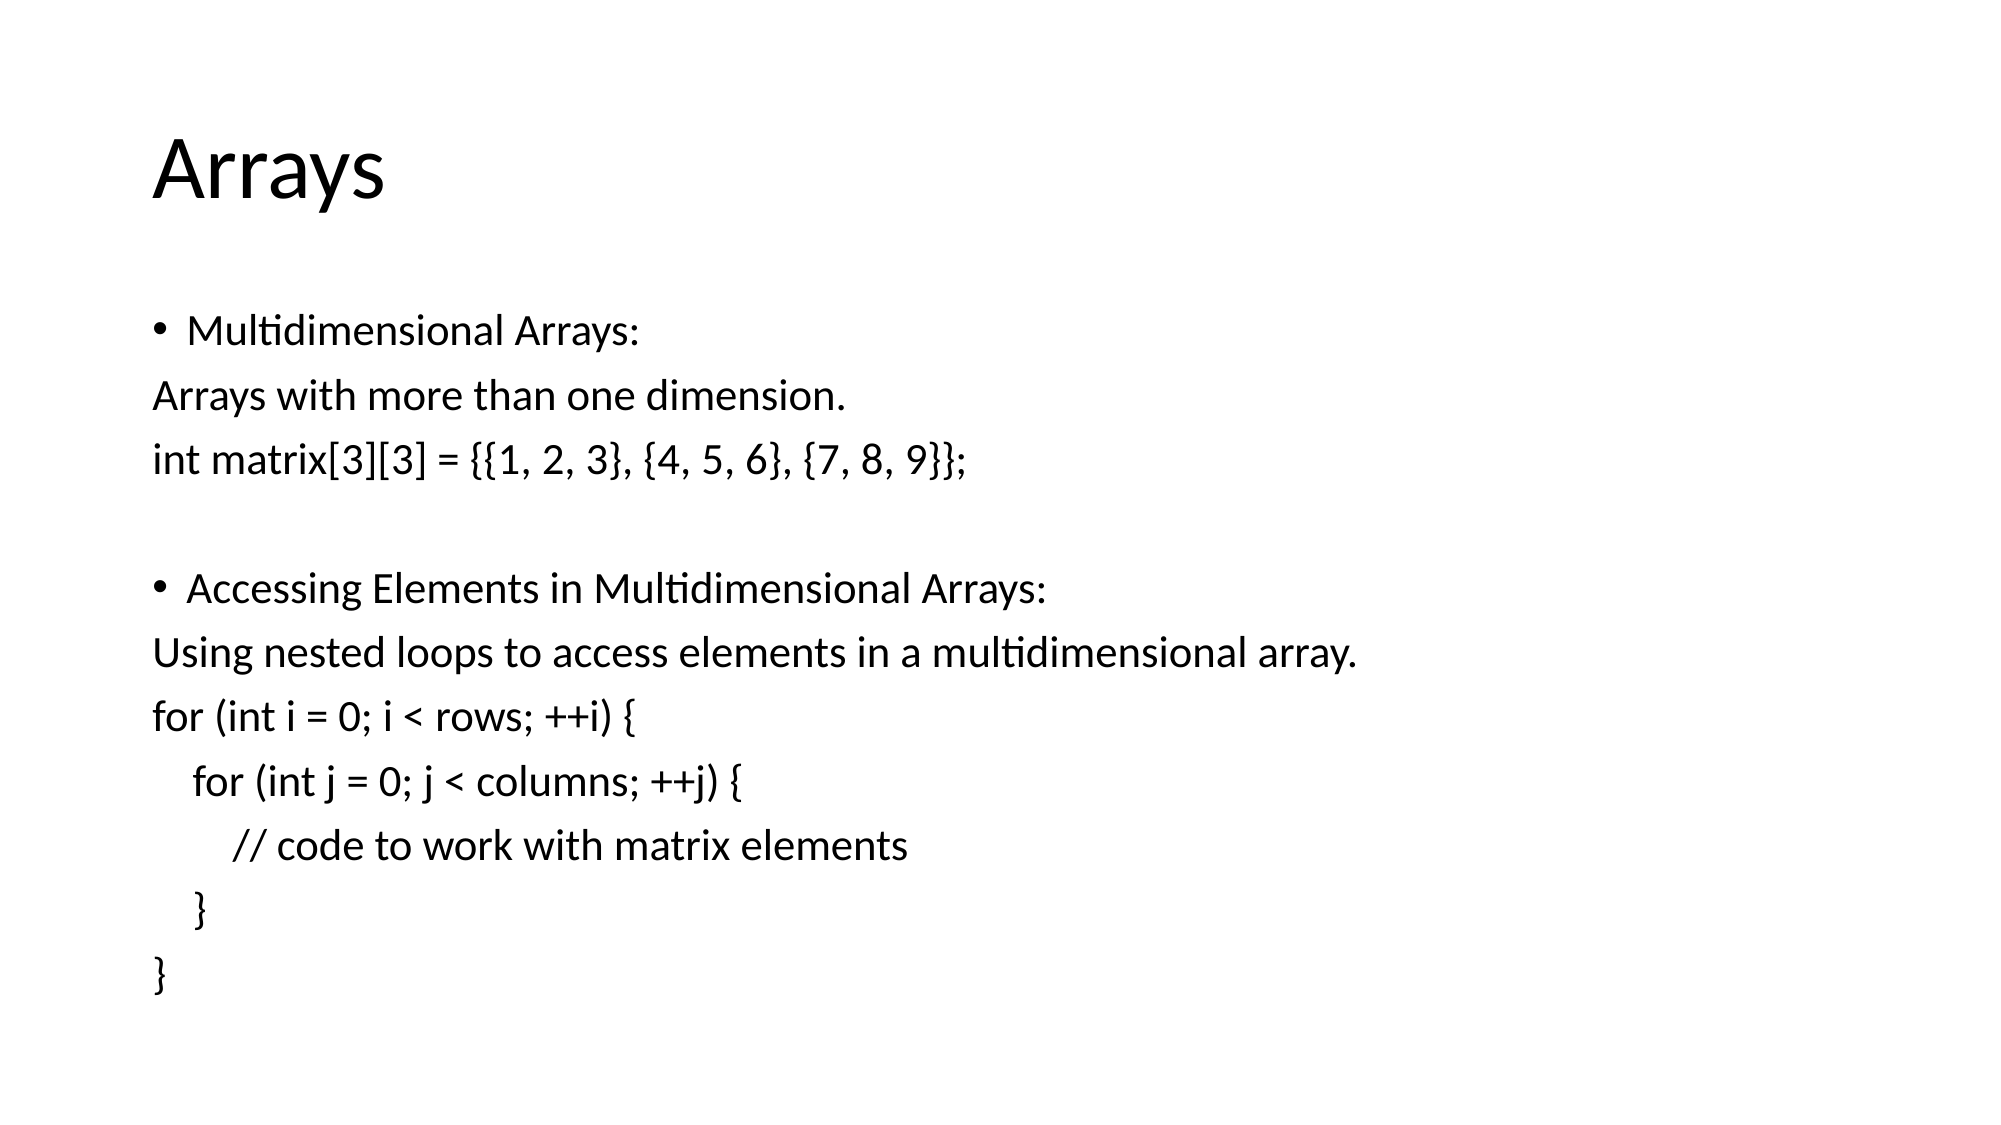

# Arrays
Multidimensional Arrays:
Arrays with more than one dimension.
int matrix[3][3] = {{1, 2, 3}, {4, 5, 6}, {7, 8, 9}};

Accessing Elements in Multidimensional Arrays:
Using nested loops to access elements in a multidimensional array.
for (int i = 0; i < rows; ++i) {
    for (int j = 0; j < columns; ++j) {
        // code to work with matrix elements
    }
}